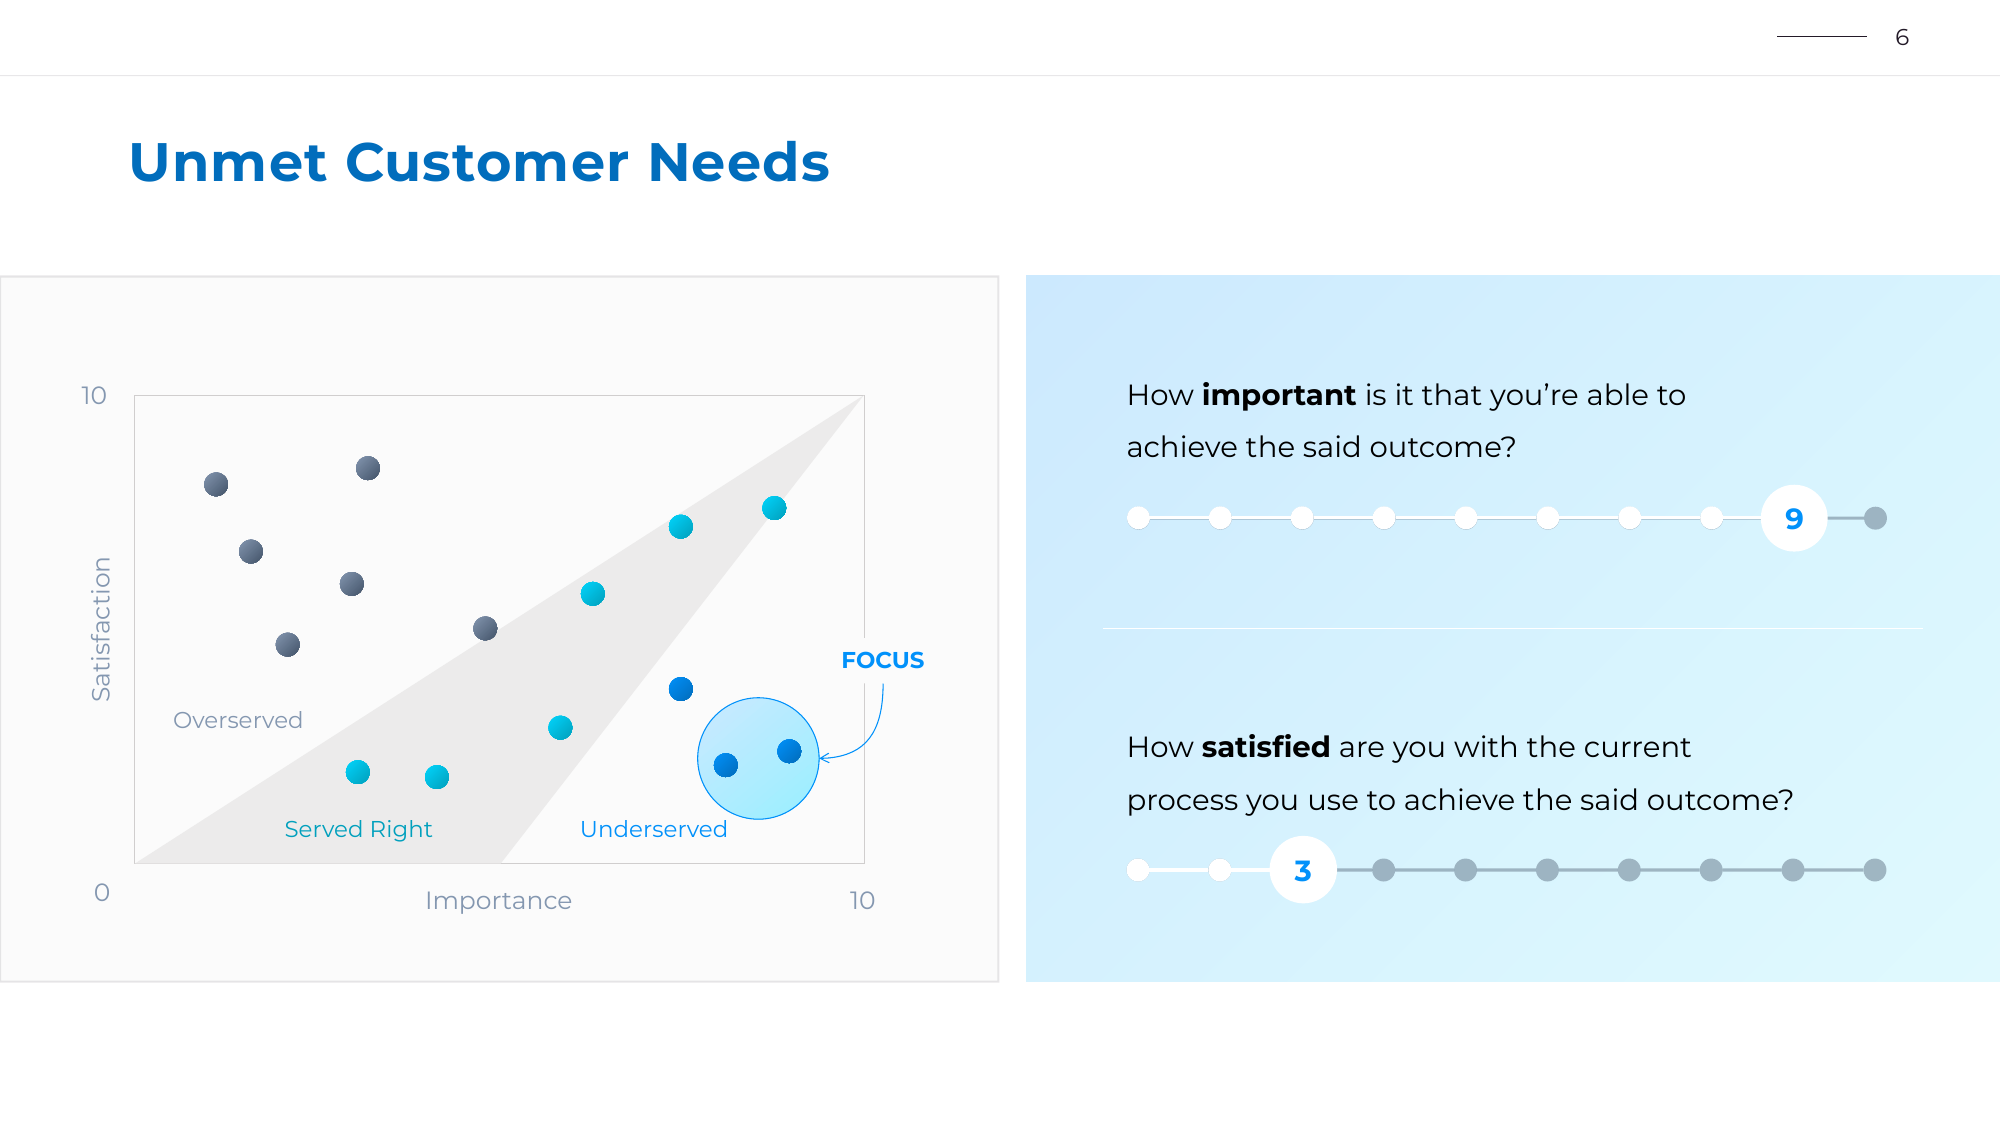

Unmet Customer Needs

How important is it that you’re able to achieve the said outcome?
10

9

Satisfaction

FOCUS

Overserved
How satisfied are you with the current process you use to achieve the said outcome?

Served Right
Underserved
3

0
Importance
10